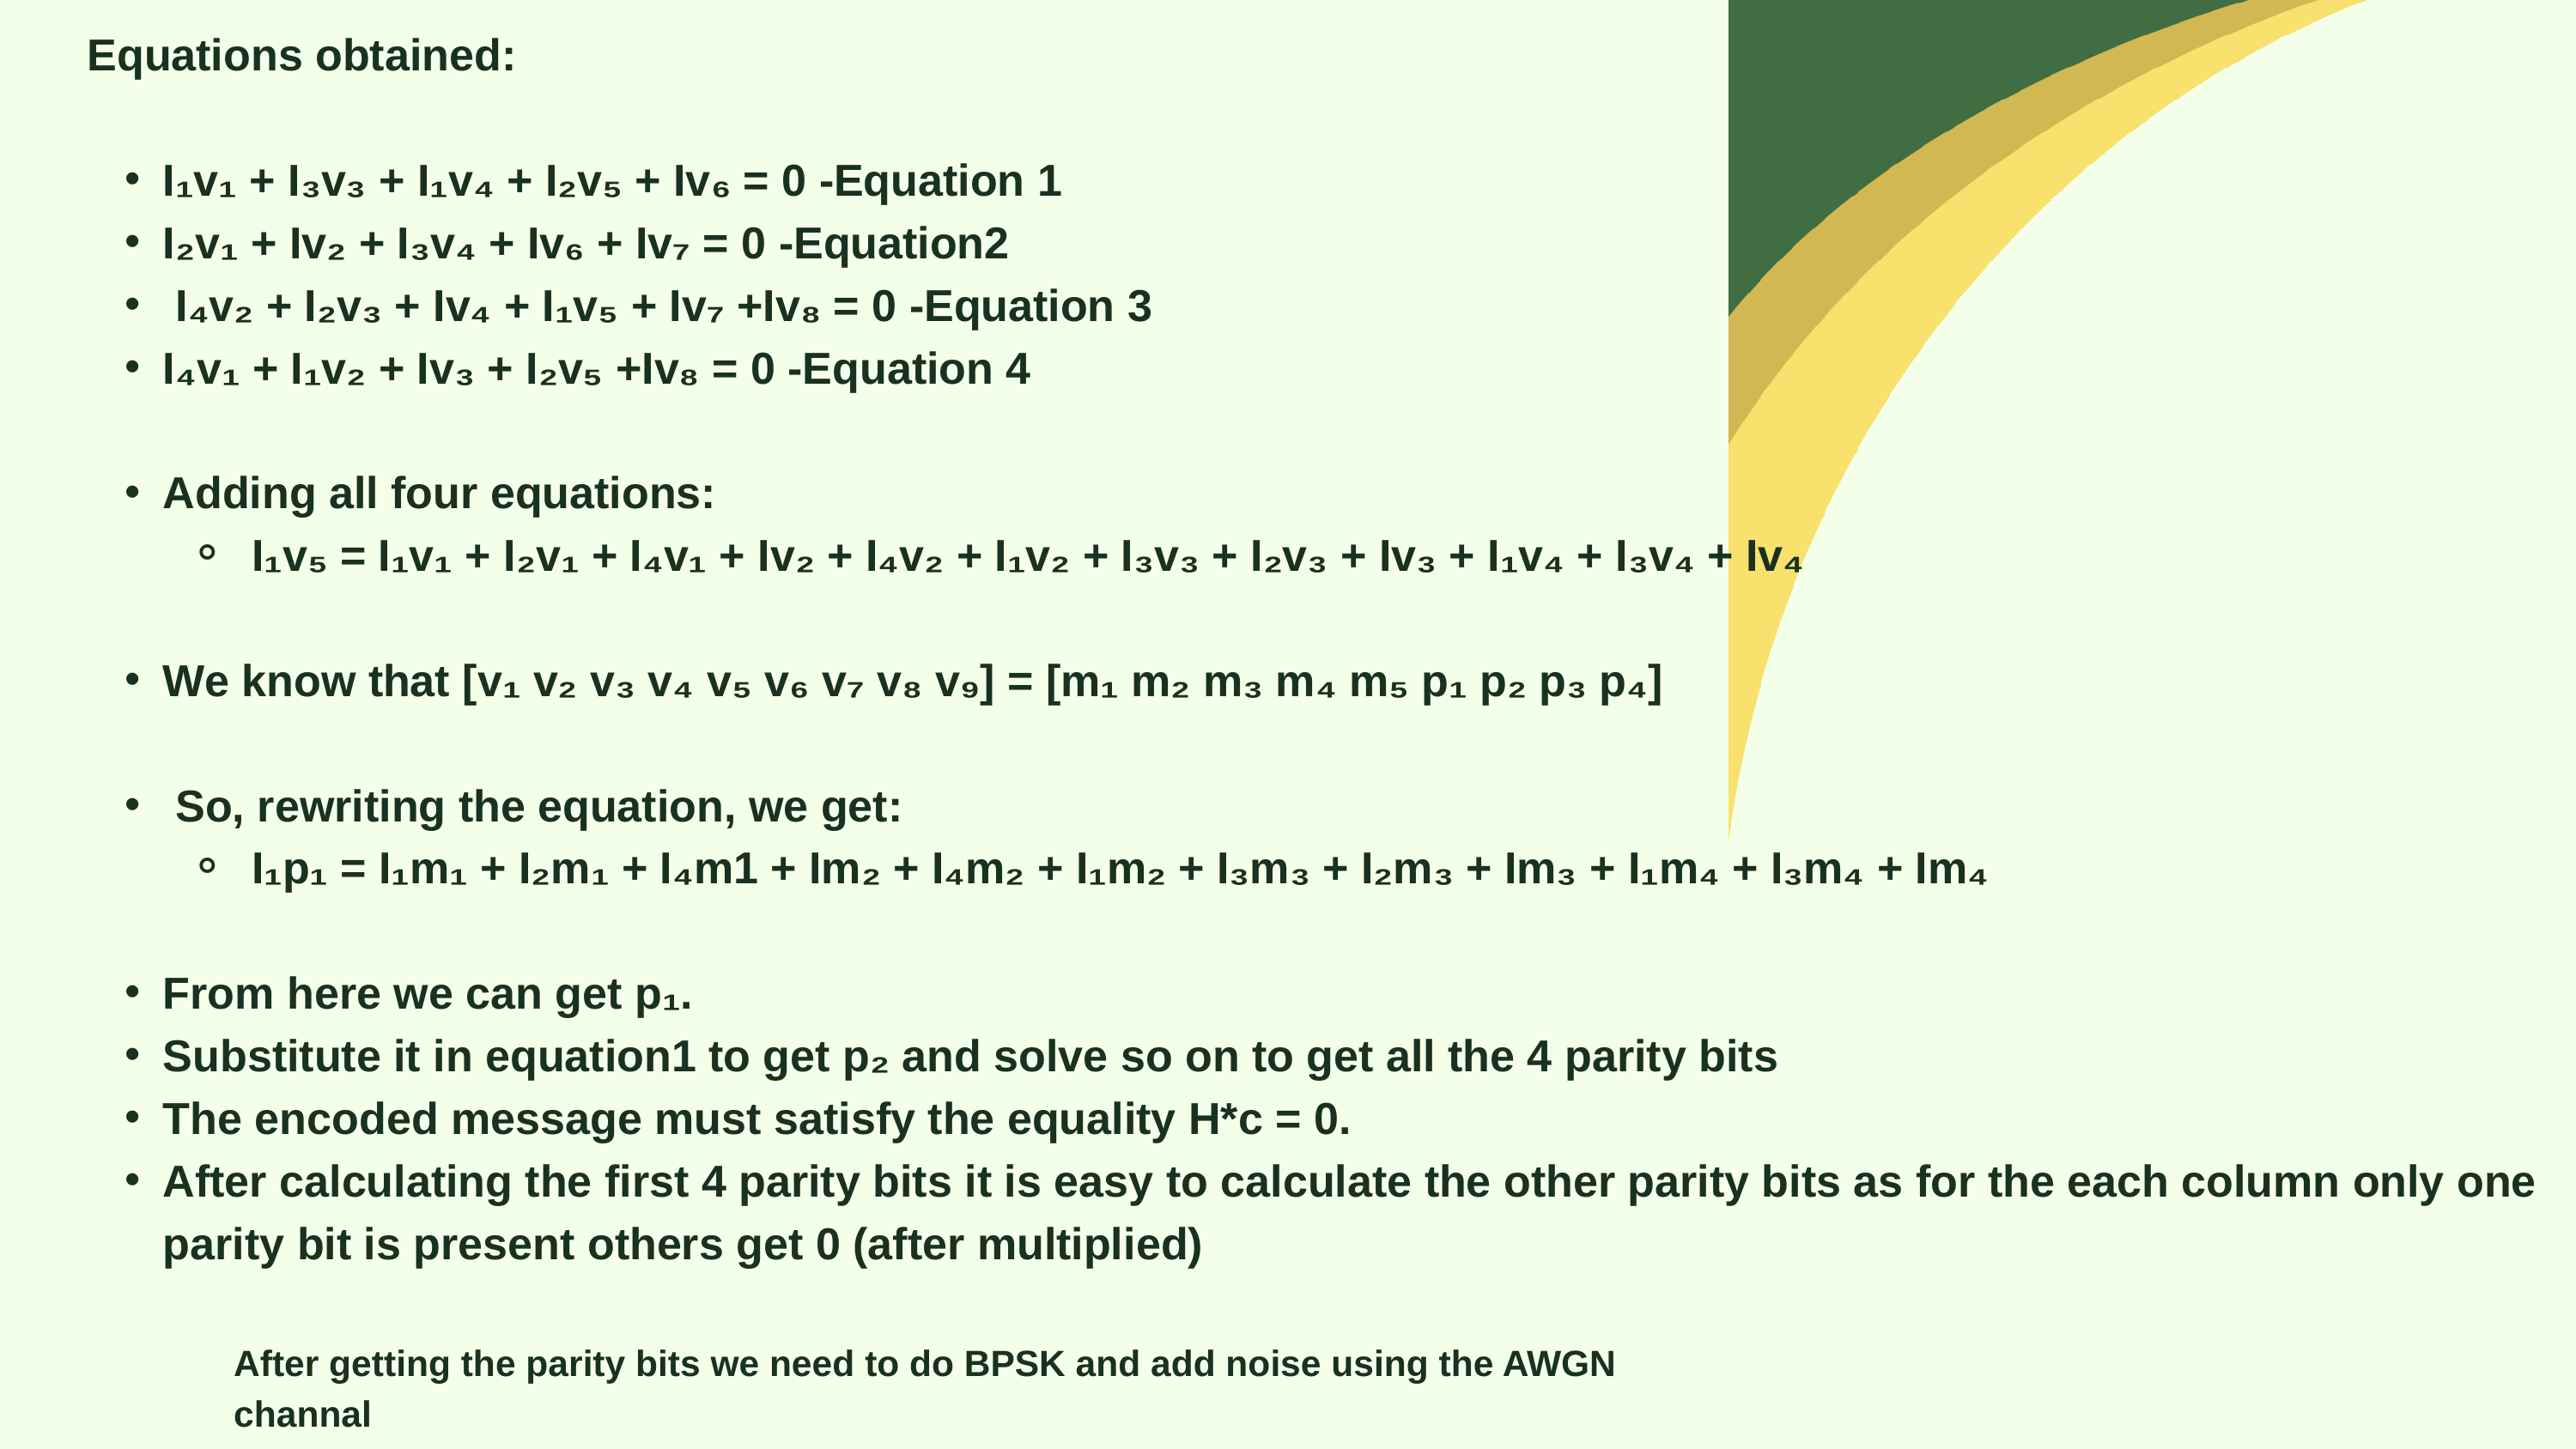

Equations obtained:

I₁v₁ + I₃v₃ + I₁v₄ + I₂v₅ + Iv₆ = 0 -Equation 1
I₂v₁ + Iv₂ + I₃v₄ + Iv₆ + Iv₇ = 0 -Equation2
 I₄v₂ + I₂v₃ + Iv₄ + I₁v₅ + Iv₇ +Iv₈ = 0 -Equation 3
I₄v₁ + I₁v₂ + Iv₃ + I₂v₅ +Iv₈ = 0 -Equation 4

Adding all four equations:
 I₁v₅ = I₁v₁ + I₂v₁ + I₄v₁ + Iv₂ + I₄v₂ + I₁v₂ + I₃v₃ + I₂v₃ + Iv₃ + I₁v₄ + I₃v₄ + Iv₄

We know that [v₁ v₂ v₃ v₄ v₅ v₆ v₇ v₈ v₉] = [m₁ m₂ m₃ m₄ m₅ p₁ p₂ p₃ p₄]

 So, rewriting the equation, we get:
 I₁p₁ = I₁m₁ + I₂m₁ + I₄m1 + Im₂ + I₄m₂ + I₁m₂ + I₃m₃ + I₂m₃ + Im₃ + I₁m₄ + I₃m₄ + Im₄

From here we can get p₁.
Substitute it in equation1 to get p₂ and solve so on to get all the 4 parity bits
The encoded message must satisfy the equality H*c = 0.
After calculating the first 4 parity bits it is easy to calculate the other parity bits as for the each column only one parity bit is present others get 0 (after multiplied)

After getting the parity bits we need to do BPSK and add noise using the AWGN channal